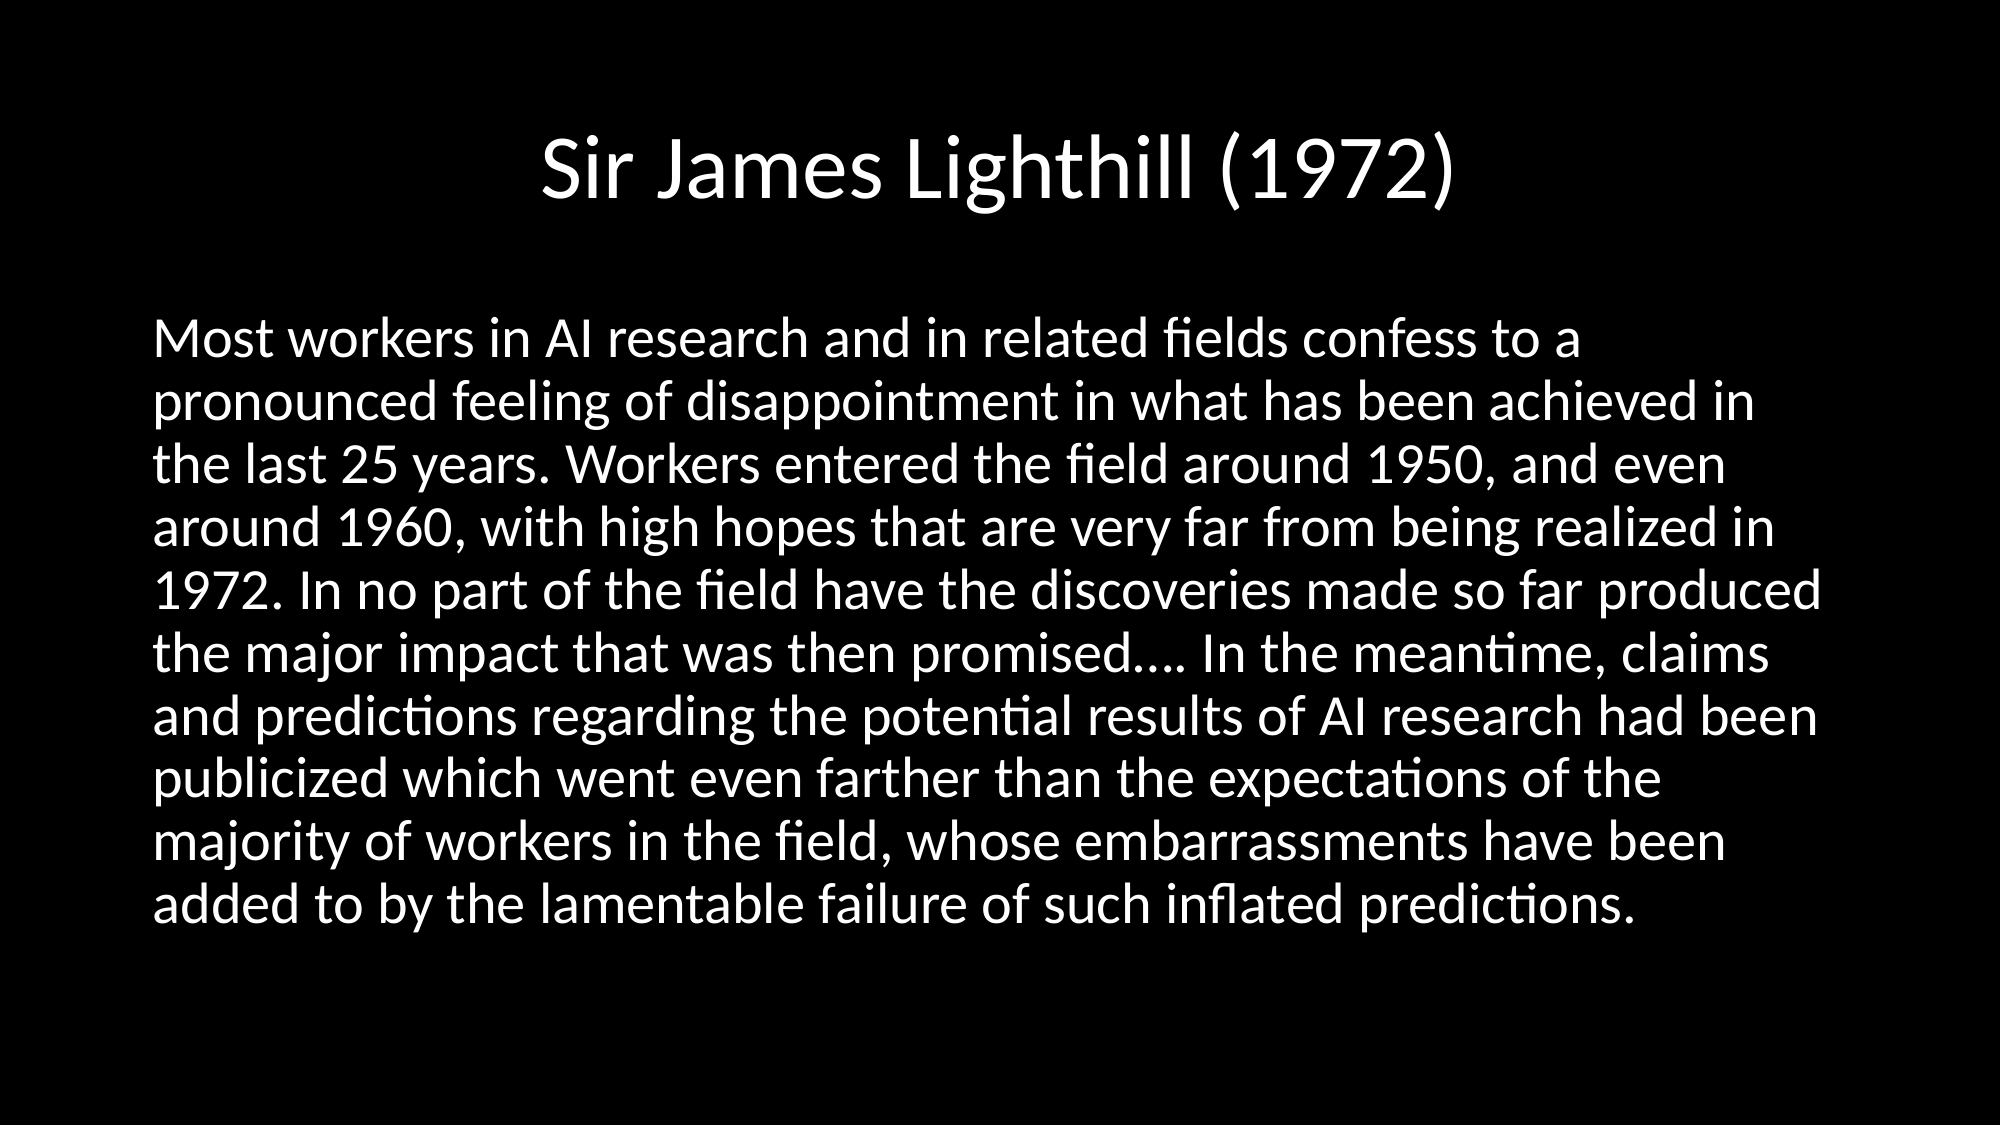

# Sir James Lighthill (1972)
Most workers in AI research and in related fields confess to a pronounced feeling of disappointment in what has been achieved in the last 25 years. Workers entered the field around 1950, and even around 1960, with high hopes that are very far from being realized in 1972. In no part of the field have the discoveries made so far produced the major impact that was then promised…. In the meantime, claims and predictions regarding the potential results of AI research had been publicized which went even farther than the expectations of the majority of workers in the field, whose embarrassments have been added to by the lamentable failure of such inflated predictions.